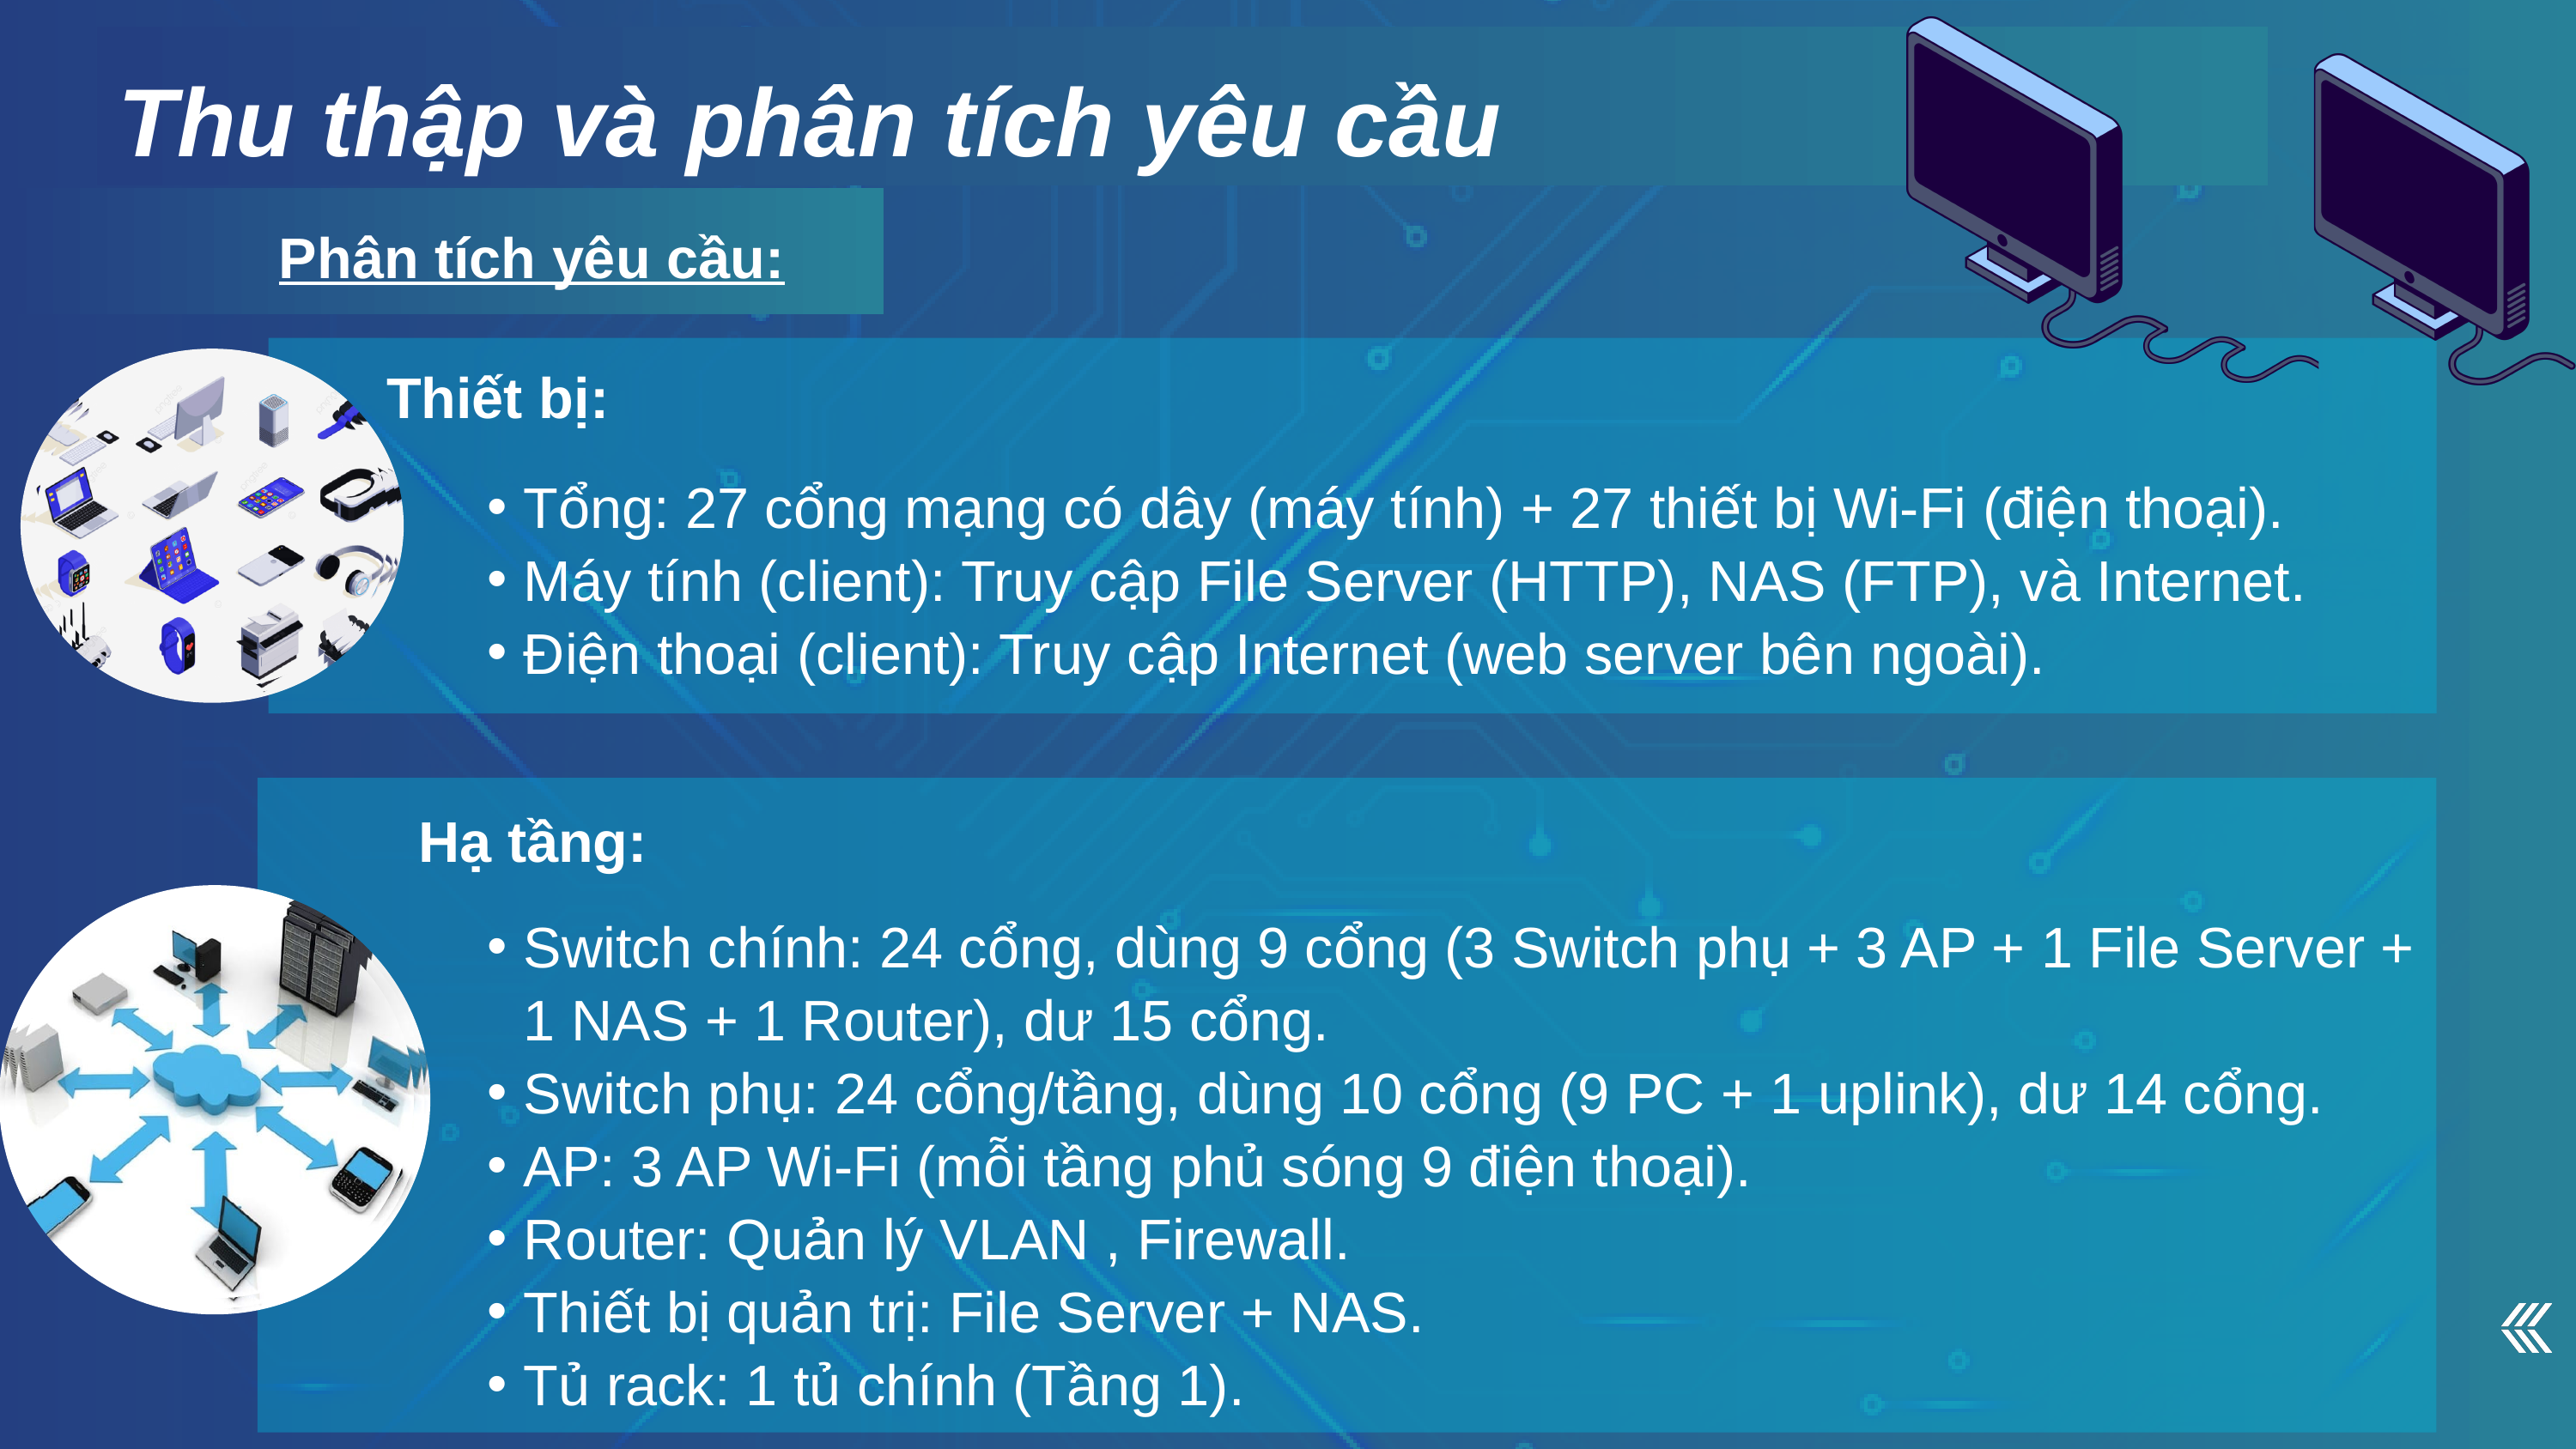

Thu thập và phân tích yêu cầu

Phân tích yêu cầu:

Thiết bị:
Tổng: 27 cổng mạng có dây (máy tính) + 27 thiết bị Wi-Fi (điện thoại).
Máy tính (client): Truy cập File Server (HTTP), NAS (FTP), và Internet.
Điện thoại (client): Truy cập Internet (web server bên ngoài).

Hạ tầng:

Switch chính: 24 cổng, dùng 9 cổng (3 Switch phụ + 3 AP + 1 File Server + 1 NAS + 1 Router), dư 15 cổng.
Switch phụ: 24 cổng/tầng, dùng 10 cổng (9 PC + 1 uplink), dư 14 cổng.
AP: 3 AP Wi-Fi (mỗi tầng phủ sóng 9 điện thoại).
Router: Quản lý VLAN , Firewall.
Thiết bị quản trị: File Server + NAS.
Tủ rack: 1 tủ chính (Tầng 1).